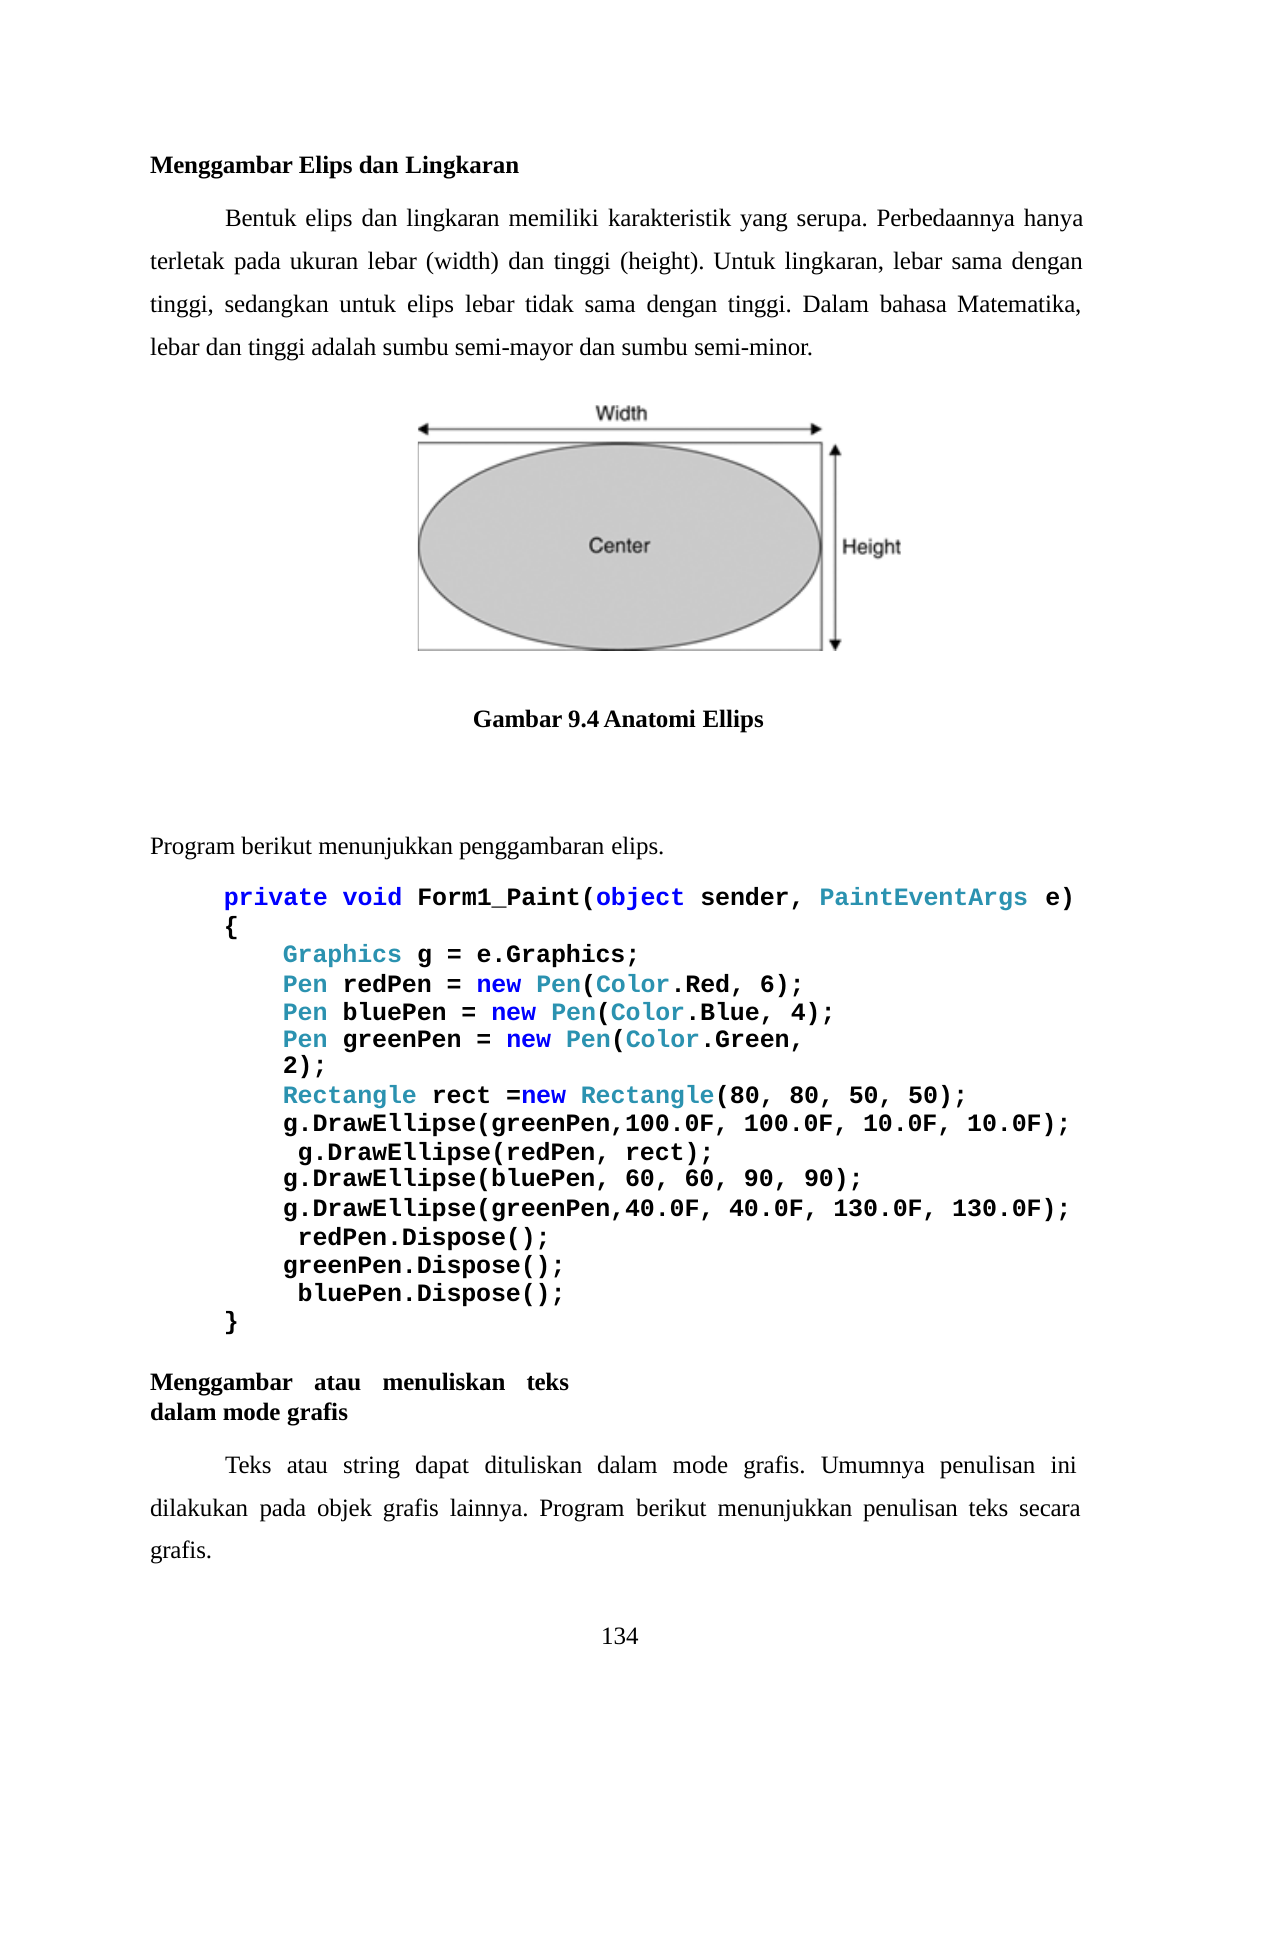

Menggambar Elips dan Lingkaran
Bentuk elips dan lingkaran memiliki karakteristik yang serupa. Perbedaannya hanya  terletak pada ukuran lebar (width) dan tinggi (height). Untuk lingkaran, lebar sama dengan  tinggi, sedangkan untuk elips lebar tidak sama dengan tinggi. Dalam bahasa Matematika,  lebar dan tinggi adalah sumbu semi-mayor dan sumbu semi-minor.

Gambar 9.4 Anatomi Ellips
Program berikut menunjukkan penggambaran elips.
private void Form1_Paint(object sender, PaintEventArgs e)
{
Graphics g = e.Graphics;
Pen redPen = new Pen(Color.Red, 6);  Pen bluePen = new Pen(Color.Blue, 4);
Pen greenPen = new Pen(Color.Green, 2);
Rectangle rect =new Rectangle(80, 80, 50, 50);  g.DrawEllipse(greenPen,100.0F, 100.0F, 10.0F, 10.0F);  g.DrawEllipse(redPen, rect);
g.DrawEllipse(bluePen, 60, 60, 90, 90);
g.DrawEllipse(greenPen,40.0F, 40.0F, 130.0F, 130.0F);  redPen.Dispose();
greenPen.Dispose();  bluePen.Dispose();
}

Menggambar atau menuliskan teks dalam mode grafis
Teks atau string dapat dituliskan dalam mode grafis. Umumnya penulisan ini  dilakukan pada objek grafis lainnya. Program berikut menunjukkan penulisan teks secara  grafis.
134